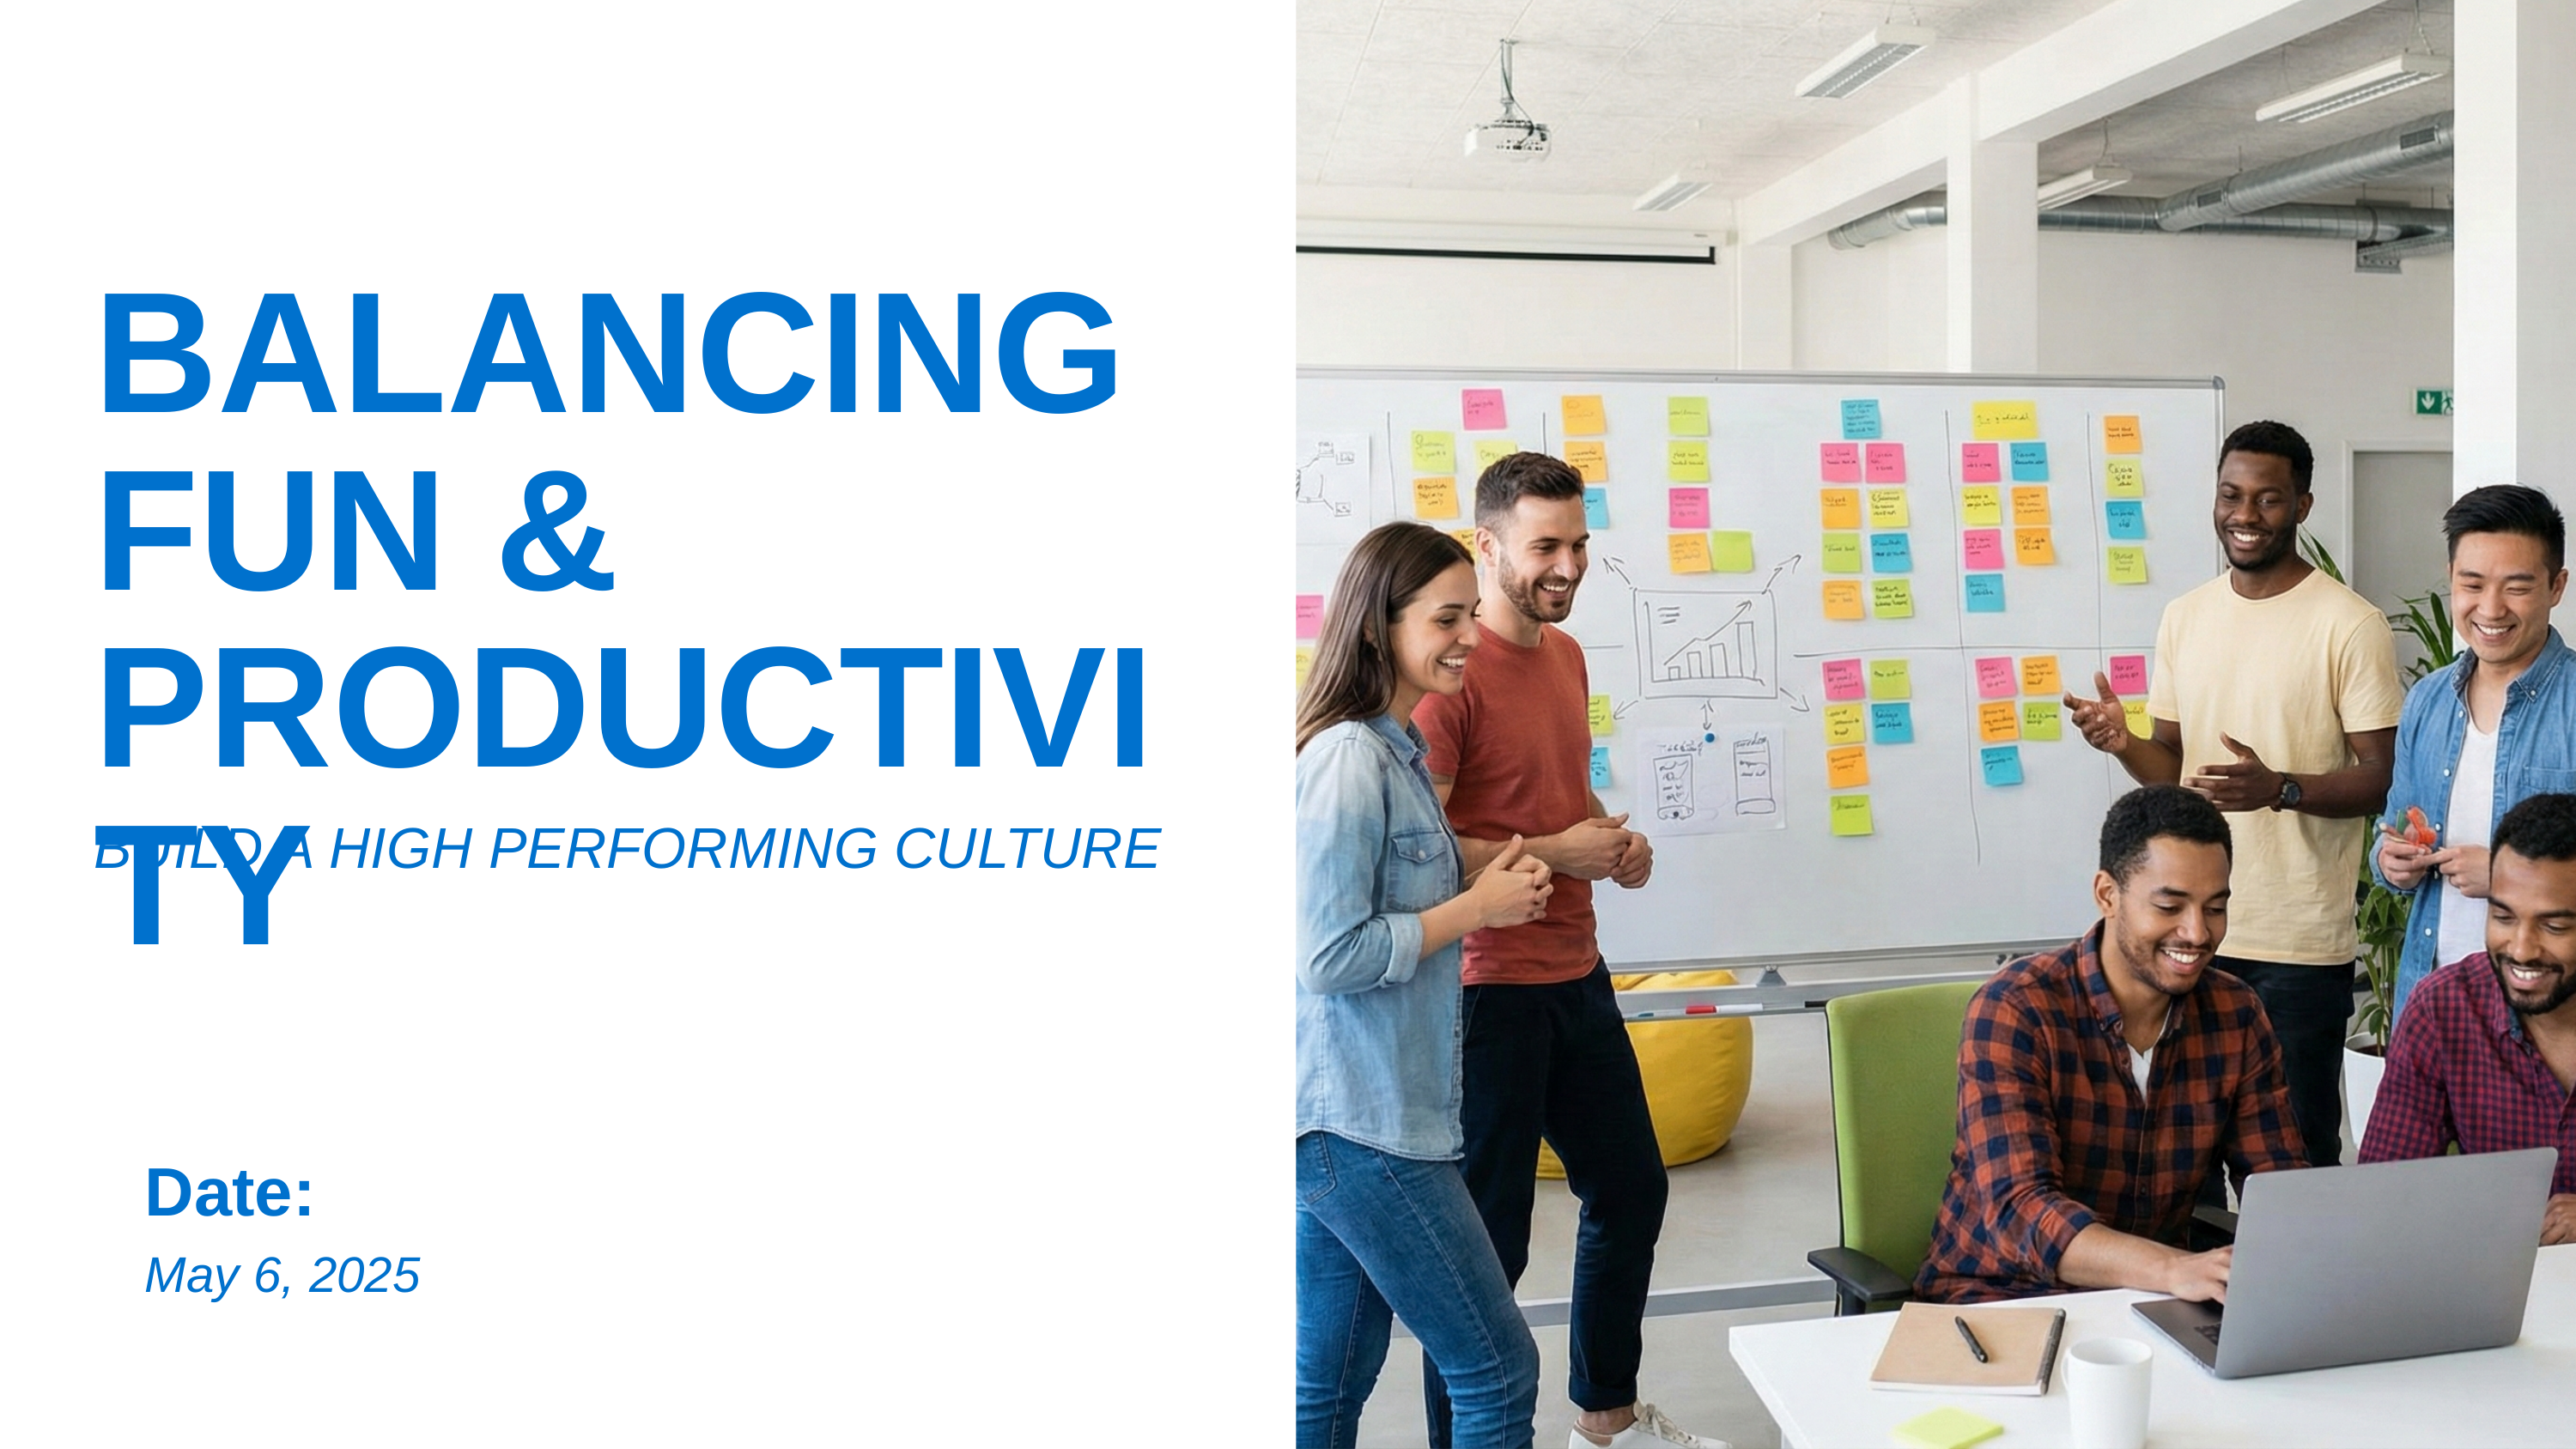

BALANCING FUN & PRODUCTIVITY
BUILD A HIGH PERFORMING CULTURE
Date:
May 6, 2025